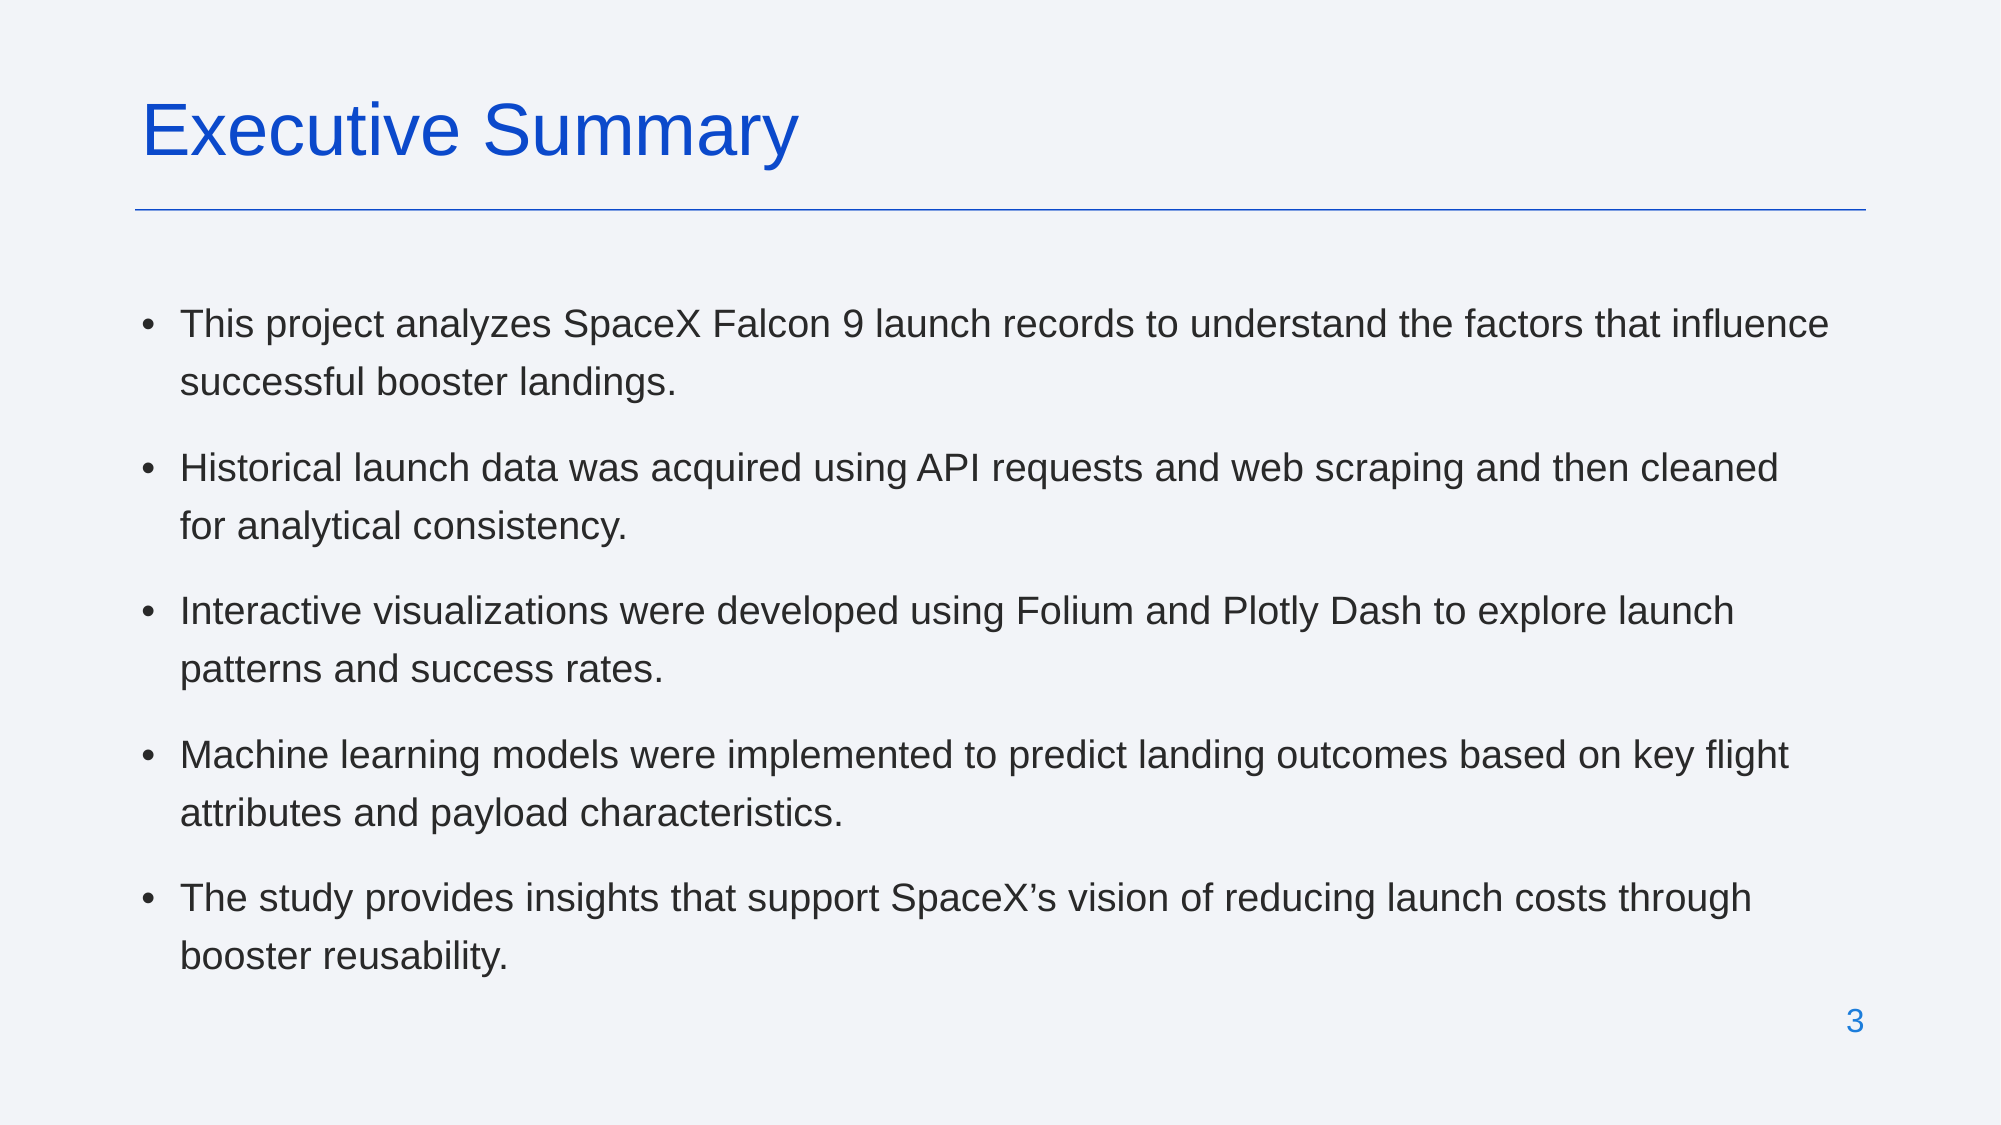

Executive Summary
This project analyzes SpaceX Falcon 9 launch records to understand the factors that influence successful booster landings.
Historical launch data was acquired using API requests and web scraping and then cleaned for analytical consistency.
Interactive visualizations were developed using Folium and Plotly Dash to explore launch patterns and success rates.
Machine learning models were implemented to predict landing outcomes based on key flight attributes and payload characteristics.
The study provides insights that support SpaceX’s vision of reducing launch costs through booster reusability.
3